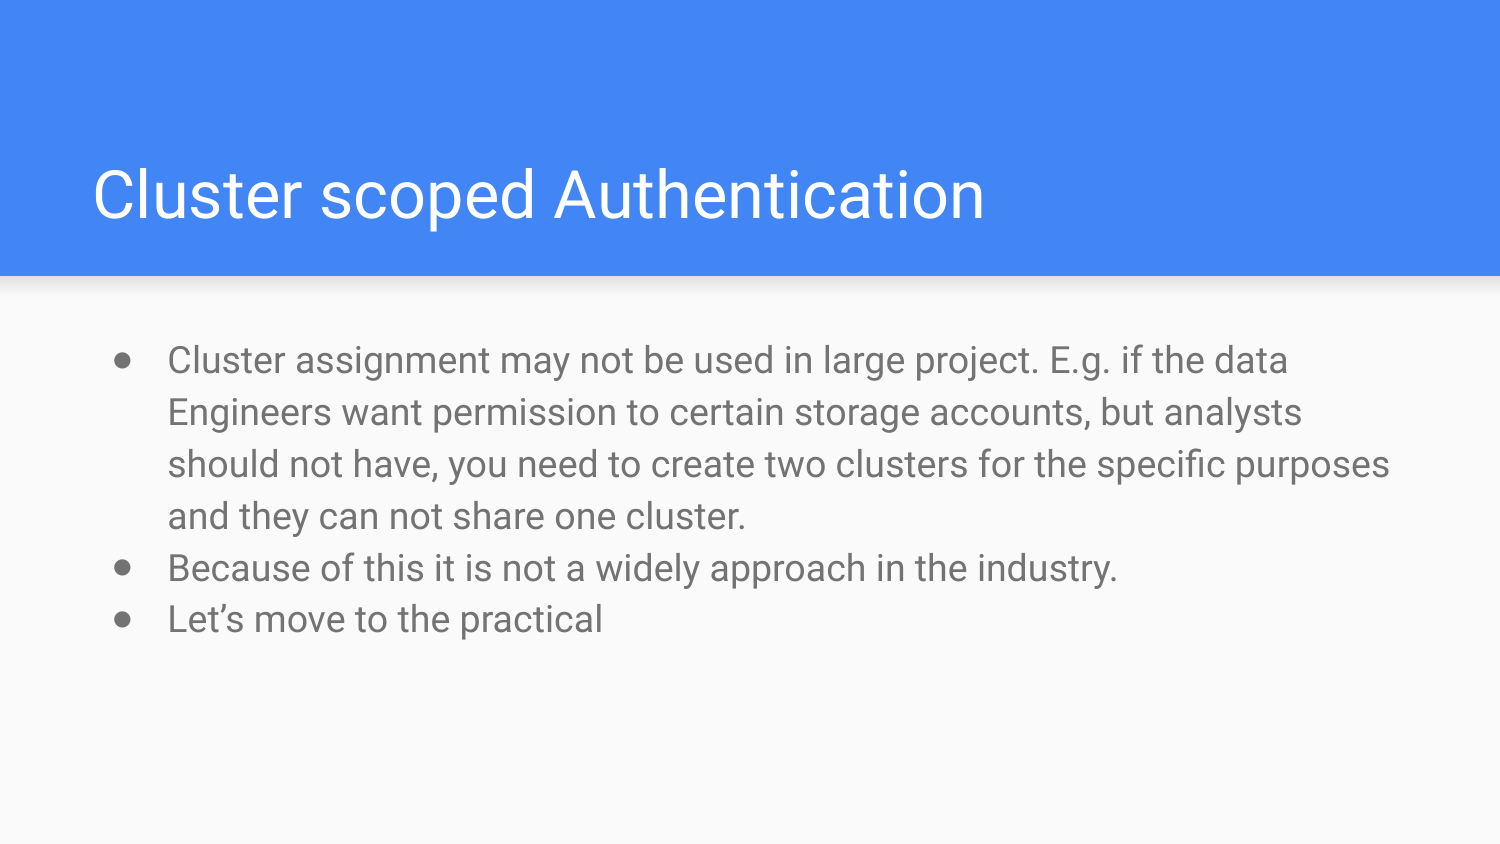

# Cluster scoped Authentication
Cluster assignment may not be used in large project. E.g. if the data Engineers want permission to certain storage accounts, but analysts should not have, you need to create two clusters for the specific purposes and they can not share one cluster.
Because of this it is not a widely approach in the industry.
Let’s move to the practical